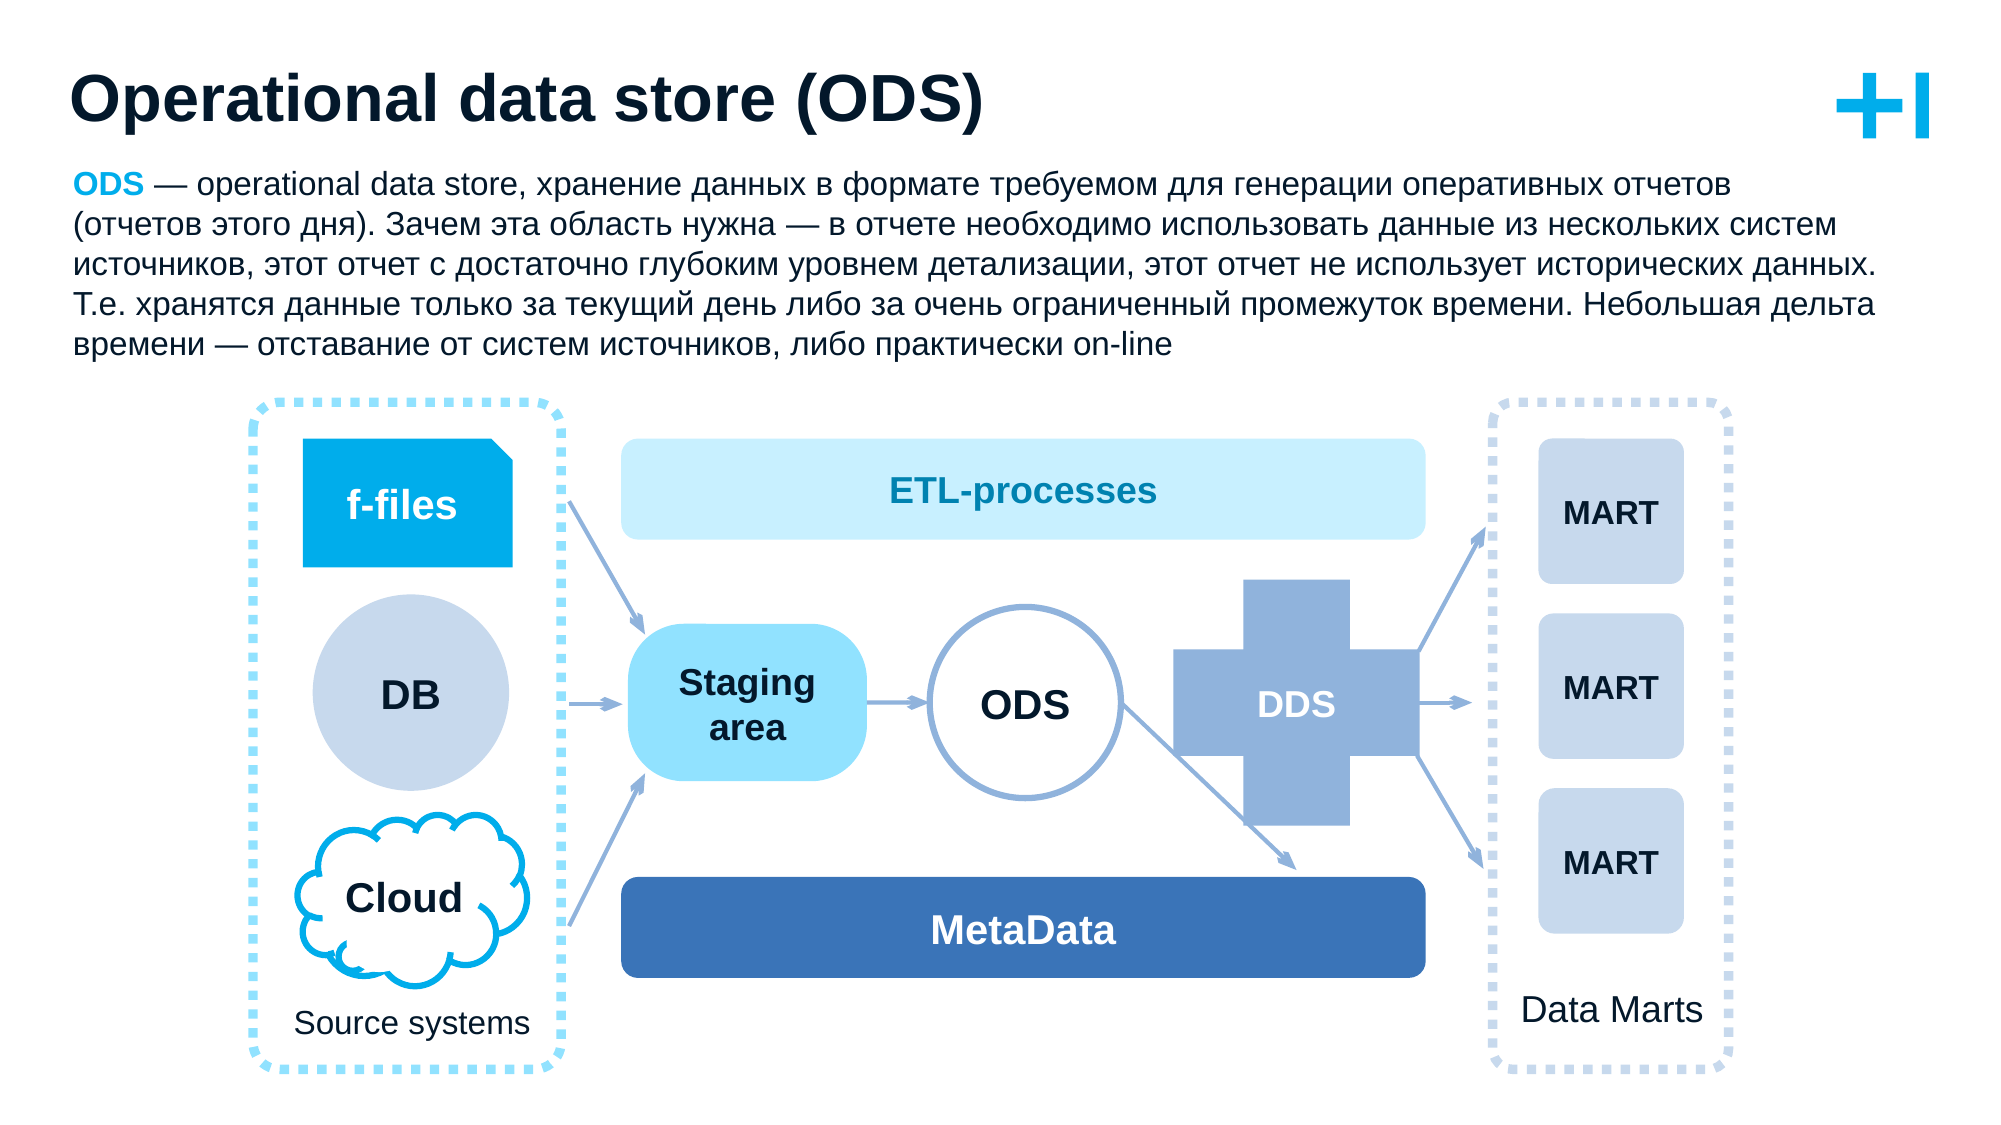

# Operational data store (ODS)
ODS — operational data store, хранение данных в формате требуемом для генерации оперативных отчетов
(отчетов этого дня). Зачем эта область нужна — в отчете необходимо использовать данные из нескольких систем источников, этот отчет с достаточно глубоким уровнем детализации, этот отчет не использует исторических данных. Т.е. хранятся данные только за текущий день либо за очень ограниченный промежуток времени. Небольшая дельта времени — отставание от систем источников, либо практически on-line

f-files
DB
Cloud

Sourсe systems

MART
MART
MART

Data Marts
ETL-processes
DDS
ODS
Staging
area
MetaData